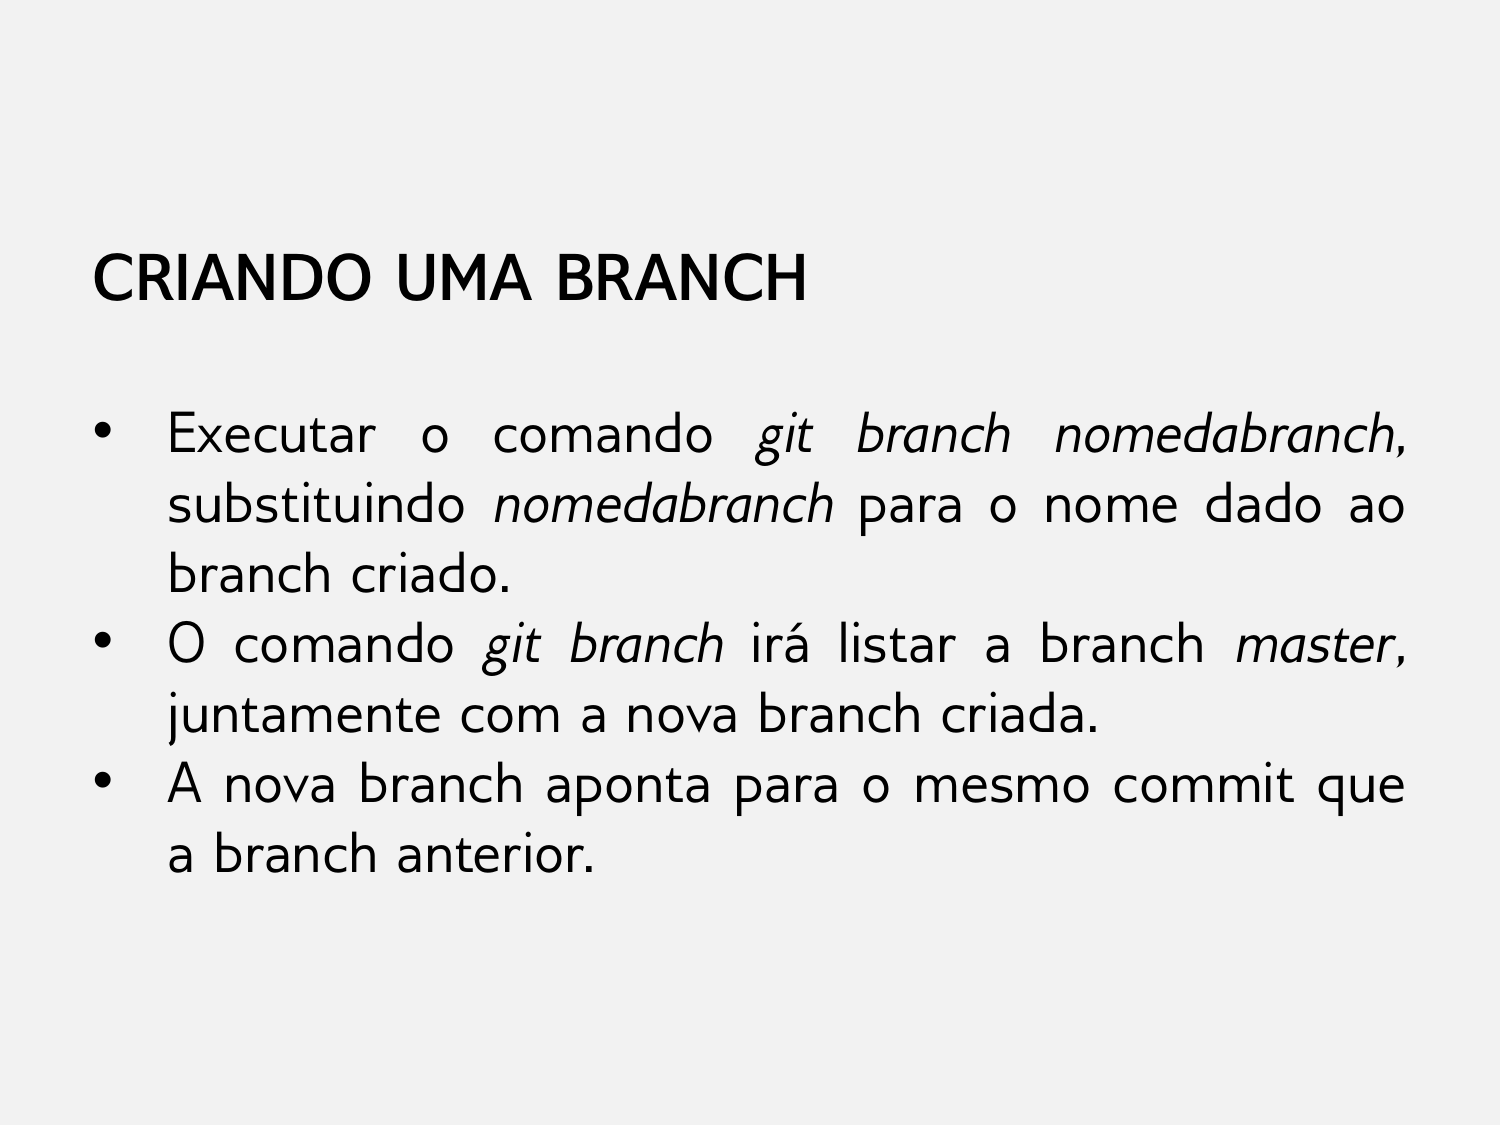

CRIANDO UMA BRANCH

Executar o comando git branch nomedabranch, substituindo nomedabranch para o nome dado ao branch criado.
O comando git branch irá listar a branch master, juntamente com a nova branch criada.
A nova branch aponta para o mesmo commit que a branch anterior.